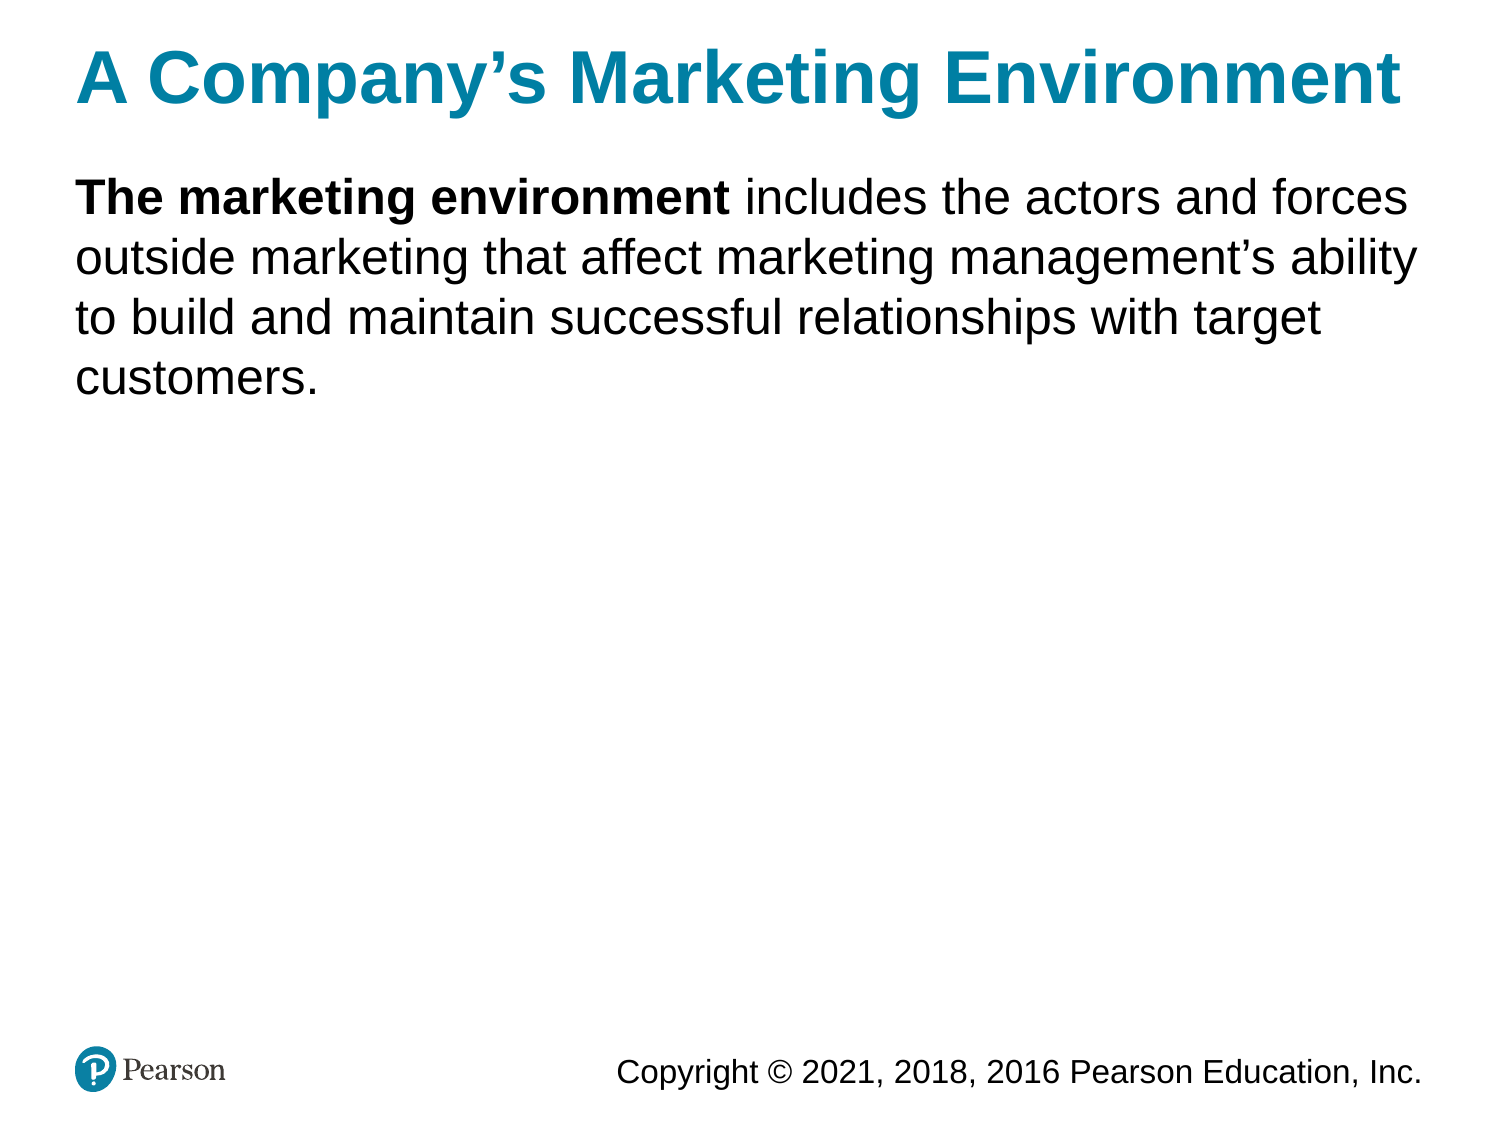

# A Company’s Marketing Environment
The marketing environment includes the actors and forces outside marketing that affect marketing management’s ability to build and maintain successful relationships with target customers.